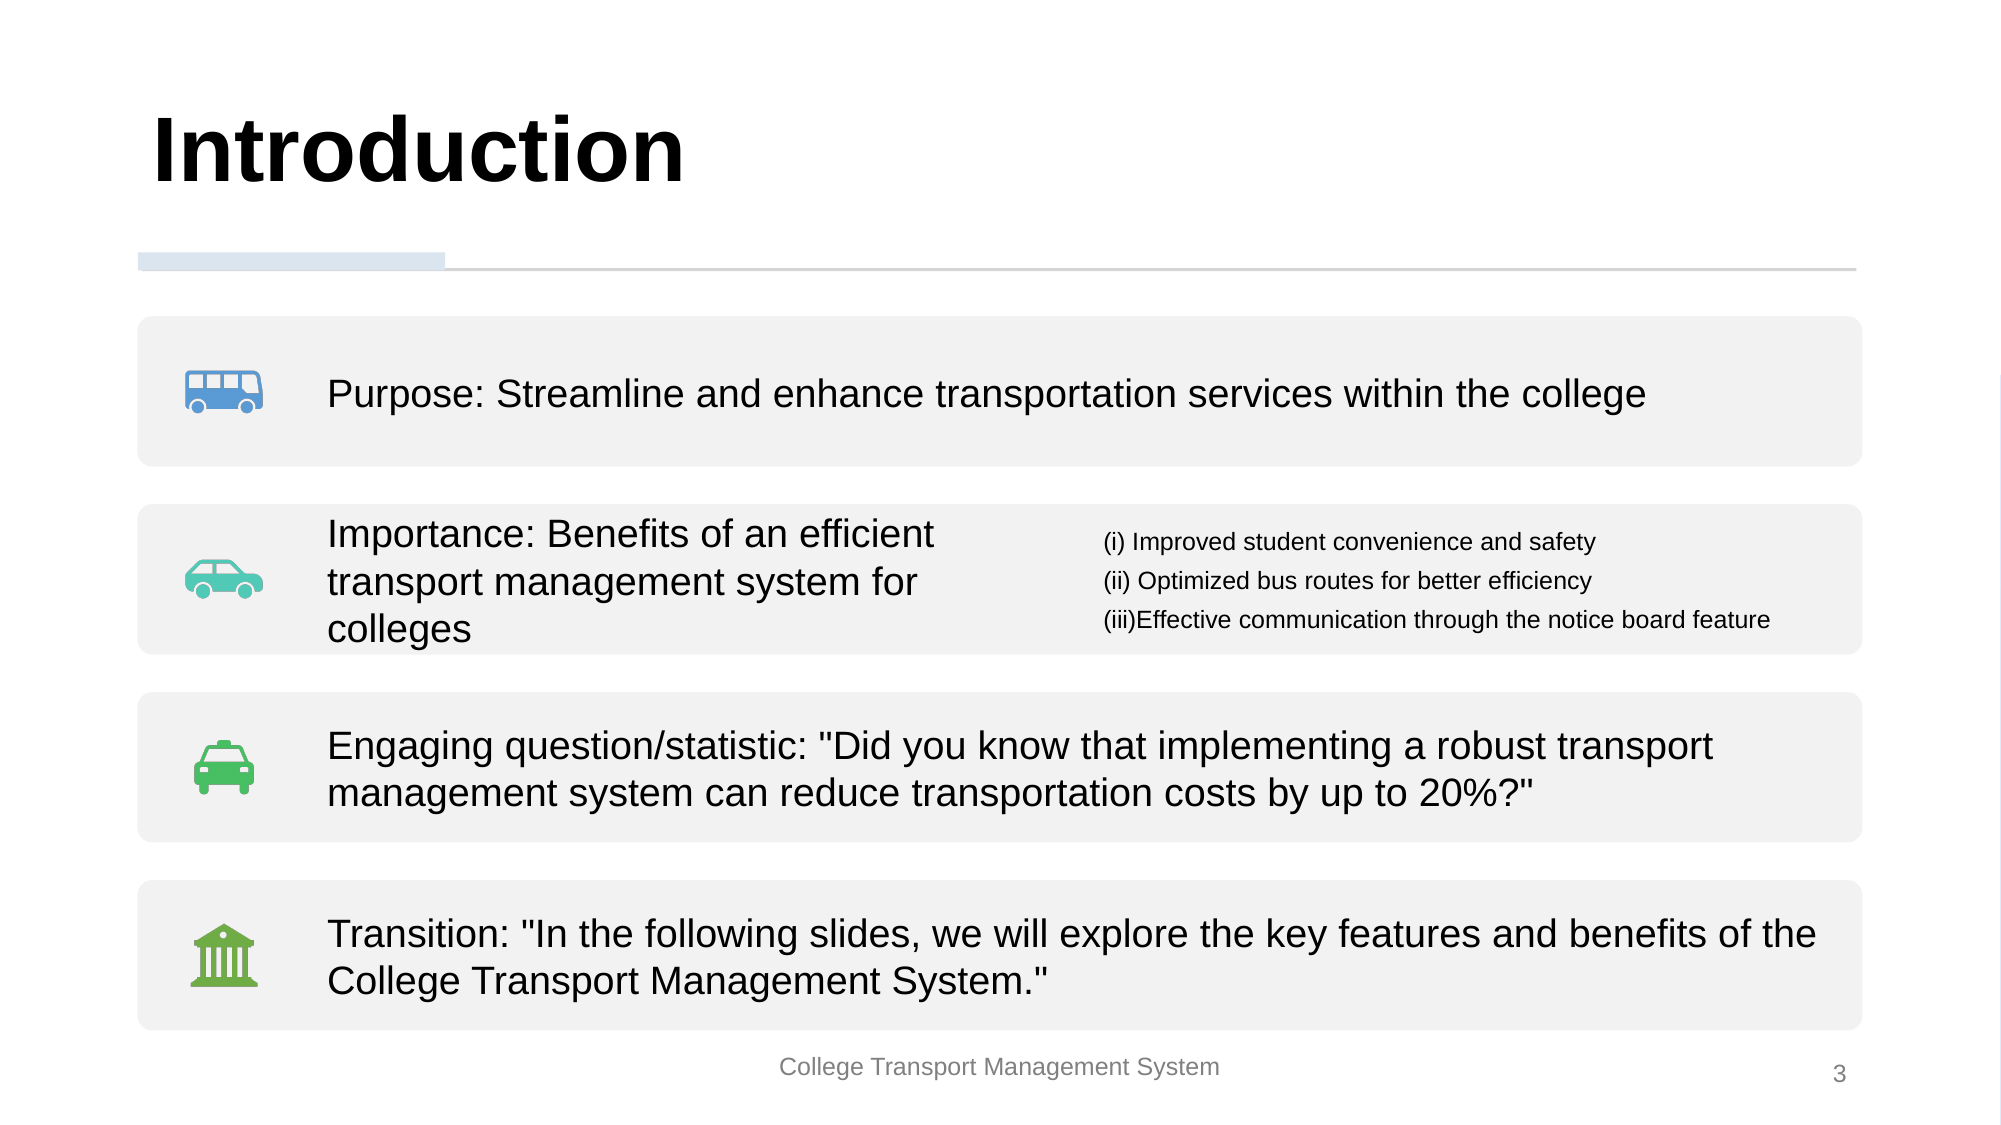

# Introduction

Purpose: Streamline and enhance transportation services within the college
Importance: Benefits of an efficient transport management system for colleges
(i) Improved student convenience and safety
(ii) Optimized bus routes for better efficiency
(iii)Effective communication through the notice board feature
Engaging question/statistic: "Did you know that implementing a robust transport management system can reduce transportation costs by up to 20%?"
Transition: "In the following slides, we will explore the key features and benefits of the College Transport Management System."
College Transport Management System

3